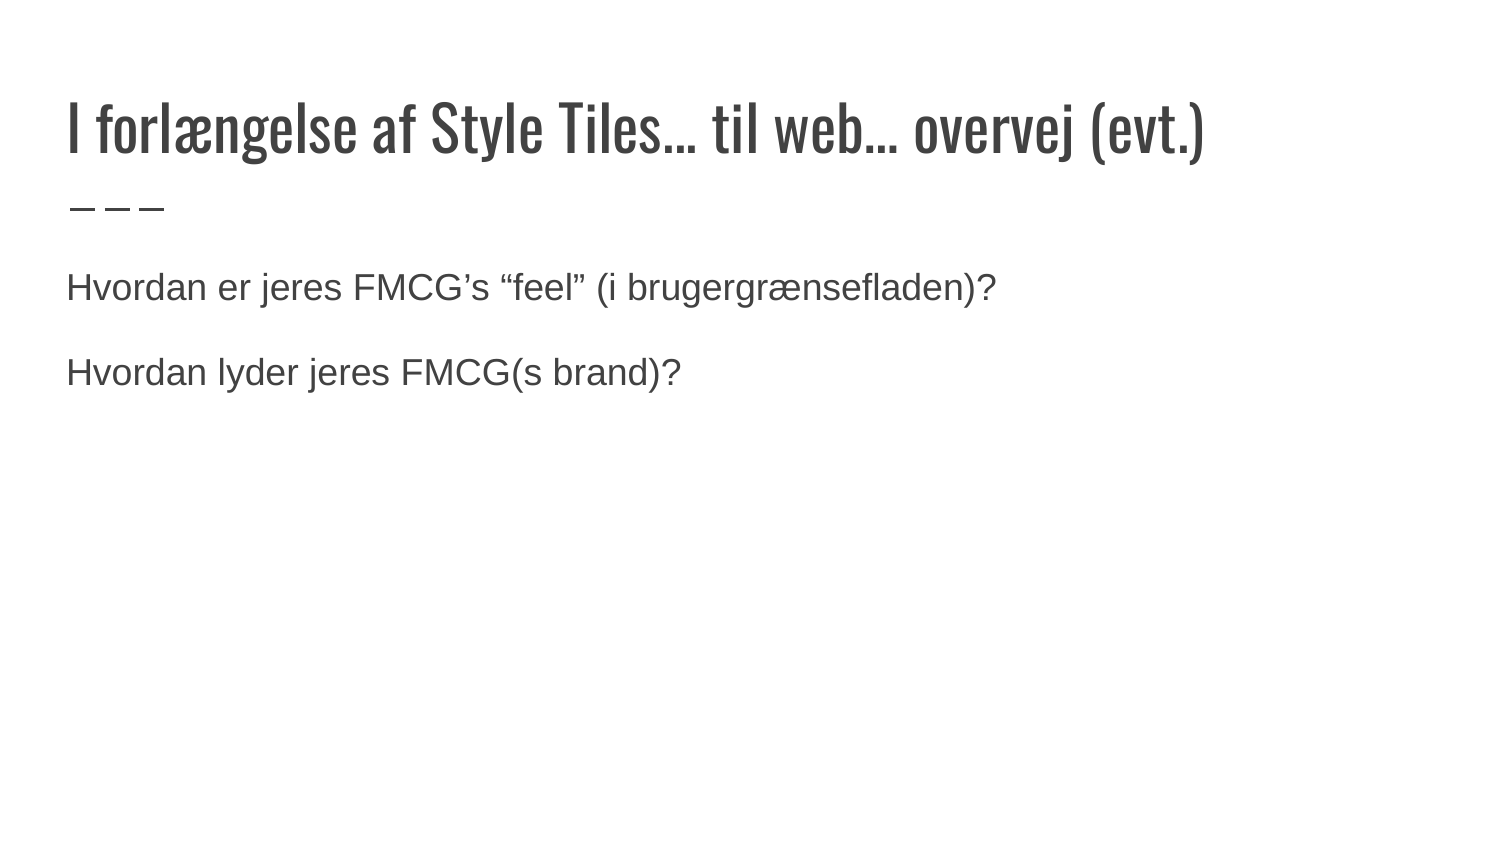

# I forlængelse af Style Tiles... til web… overvej (evt.)
Hvordan er jeres FMCG’s “feel” (i brugergrænsefladen)?
Hvordan lyder jeres FMCG(s brand)?